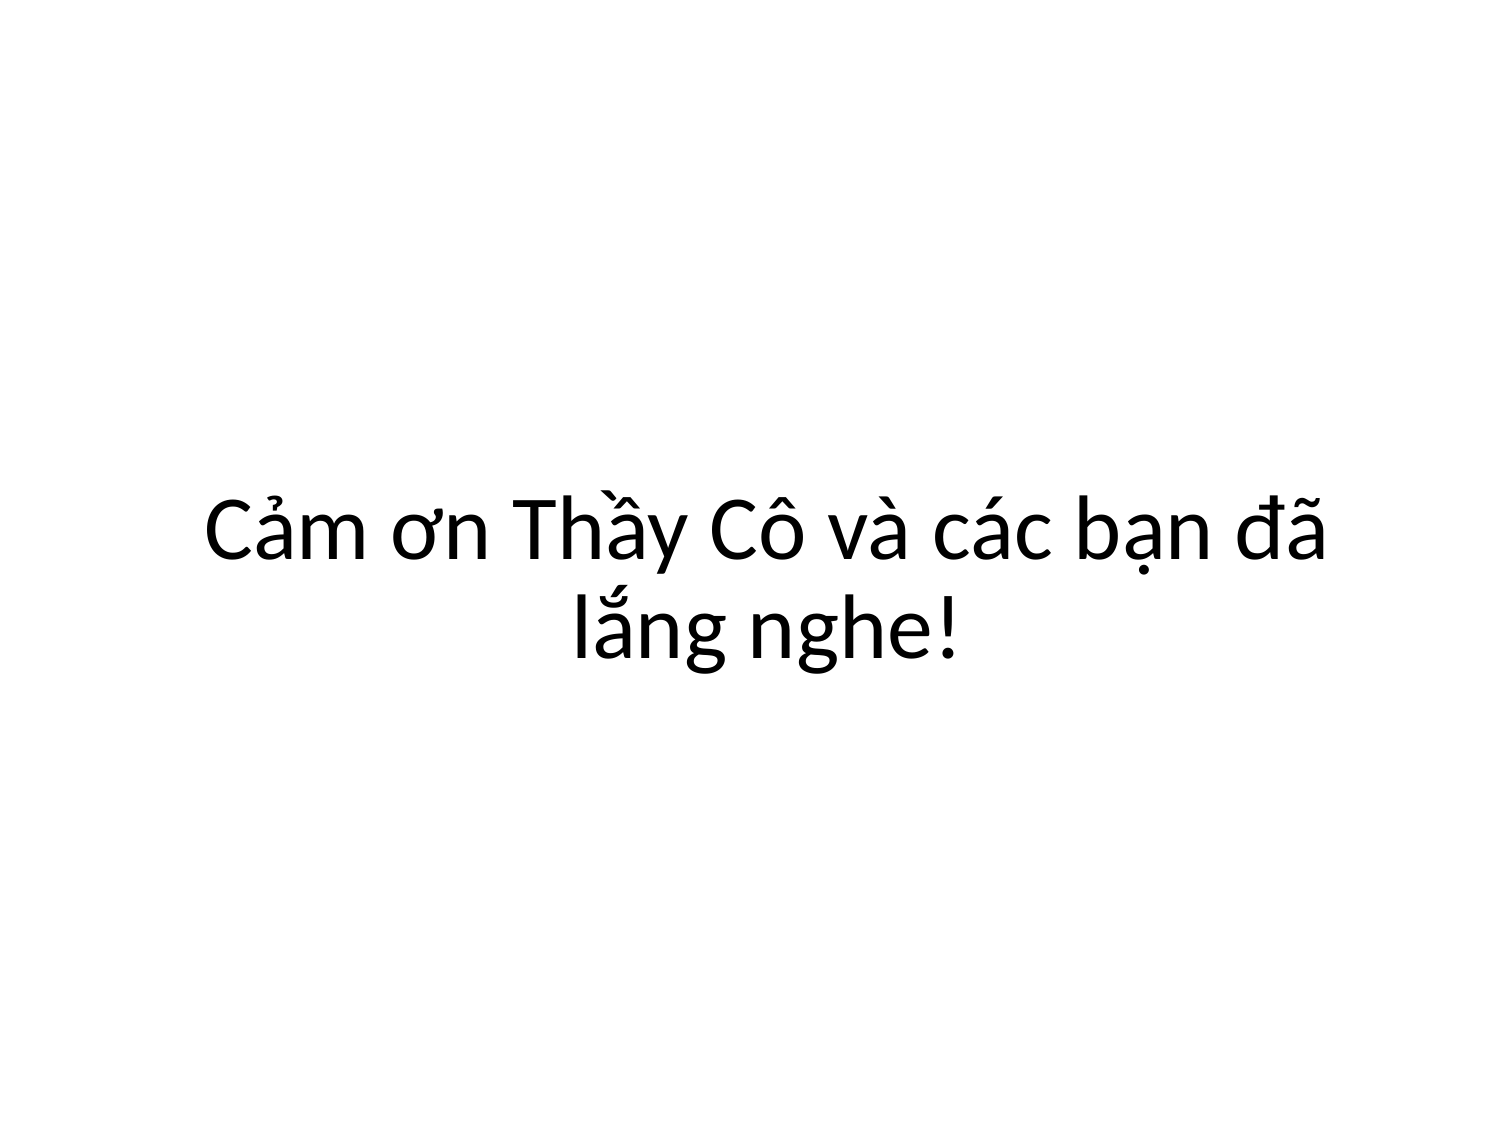

Cảm ơn Thầy Cô và các bạn đã lắng nghe!
48